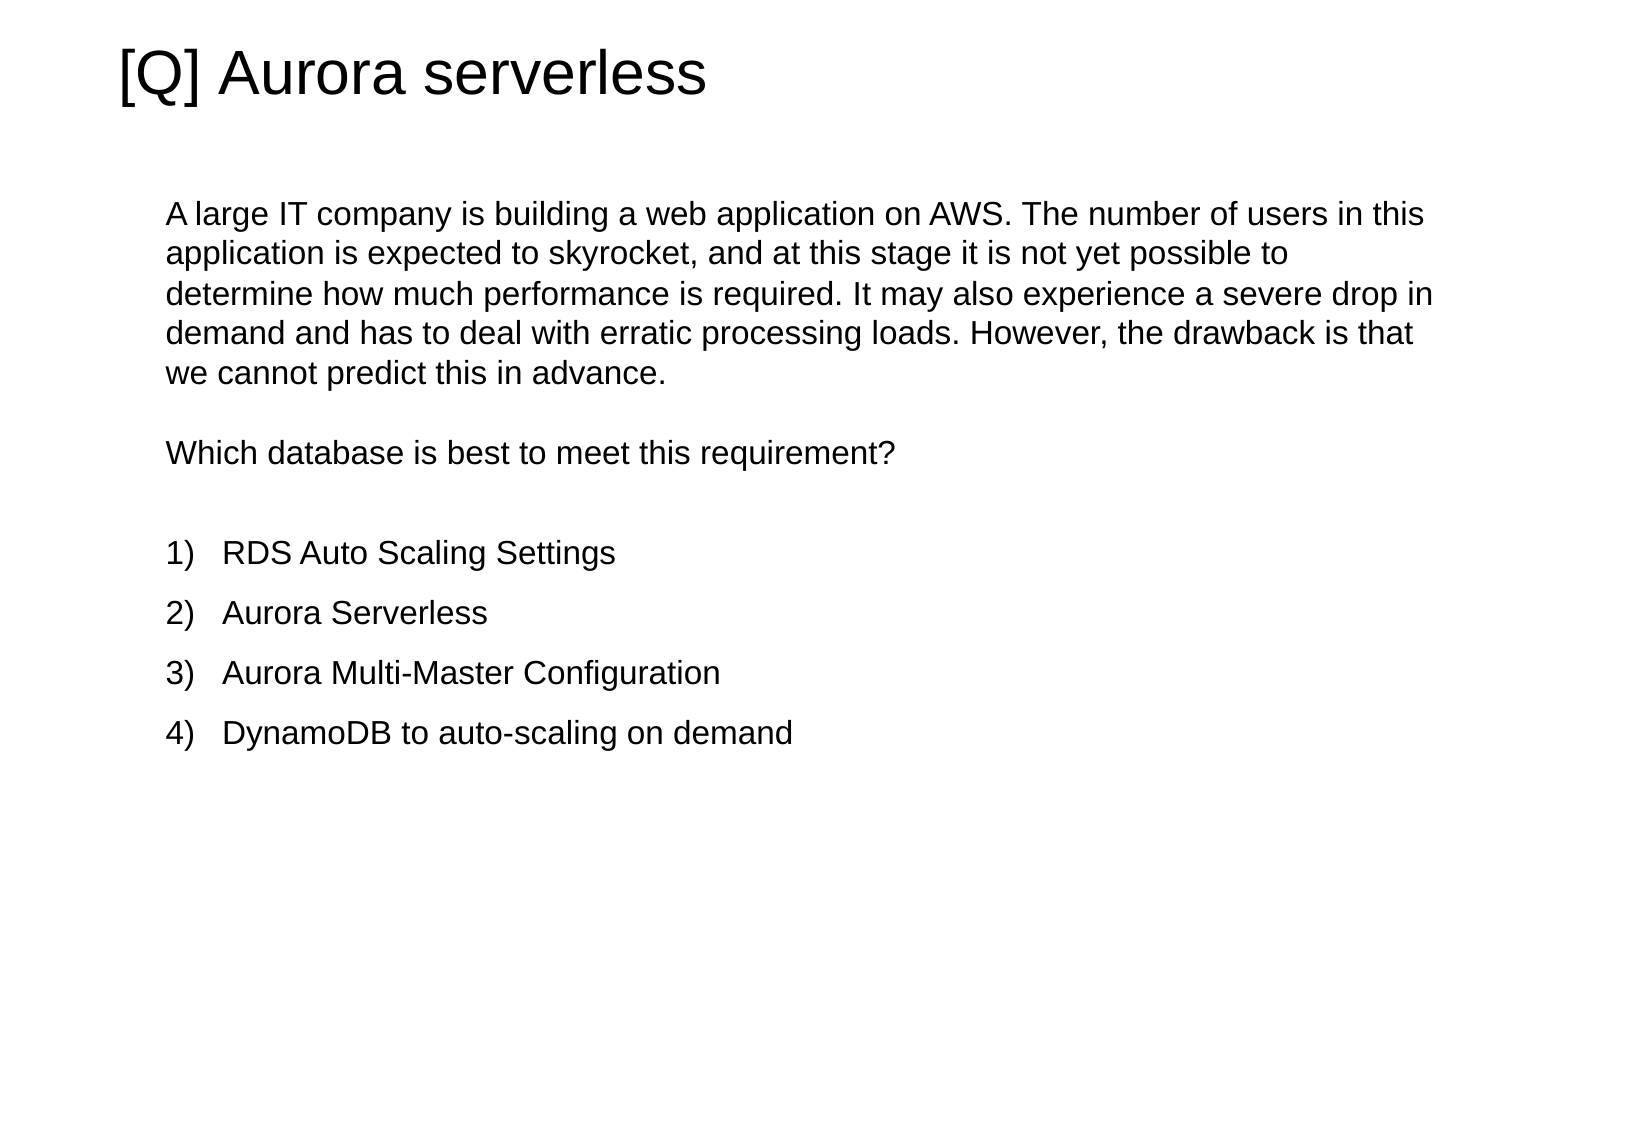

[Q] Aurora serverless
A large IT company is building a web application on AWS. The number of users in this application is expected to skyrocket, and at this stage it is not yet possible to determine how much performance is required. It may also experience a severe drop in demand and has to deal with erratic processing loads. However, the drawback is that we cannot predict this in advance.

Which database is best to meet this requirement?

RDS Auto Scaling Settings
Aurora Serverless
Aurora Multi-Master Configuration
DynamoDB to auto-scaling on demand